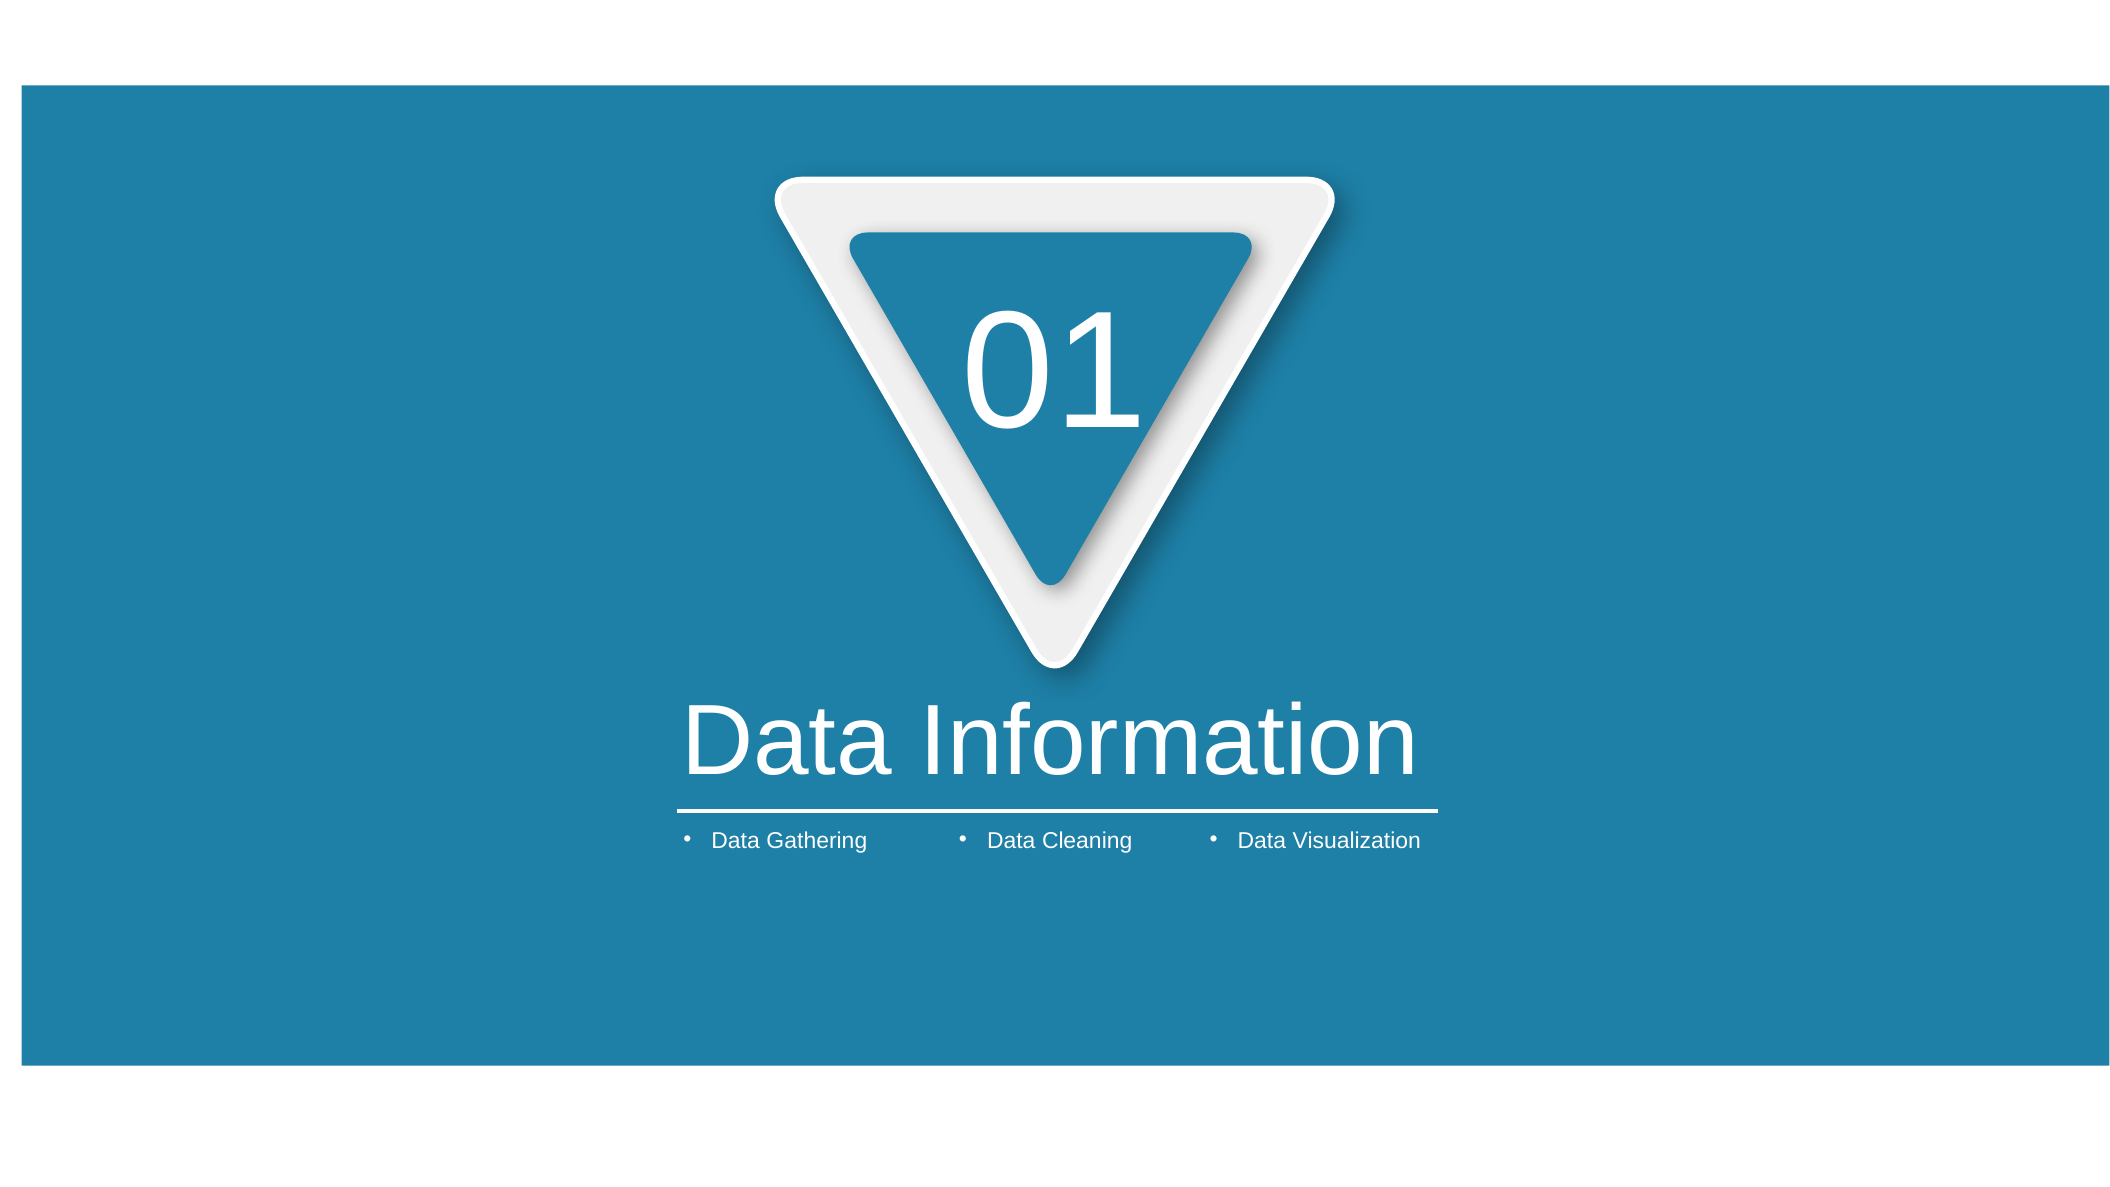

01
 Data Information
Data Visualization
Data Gathering
Data Cleaning